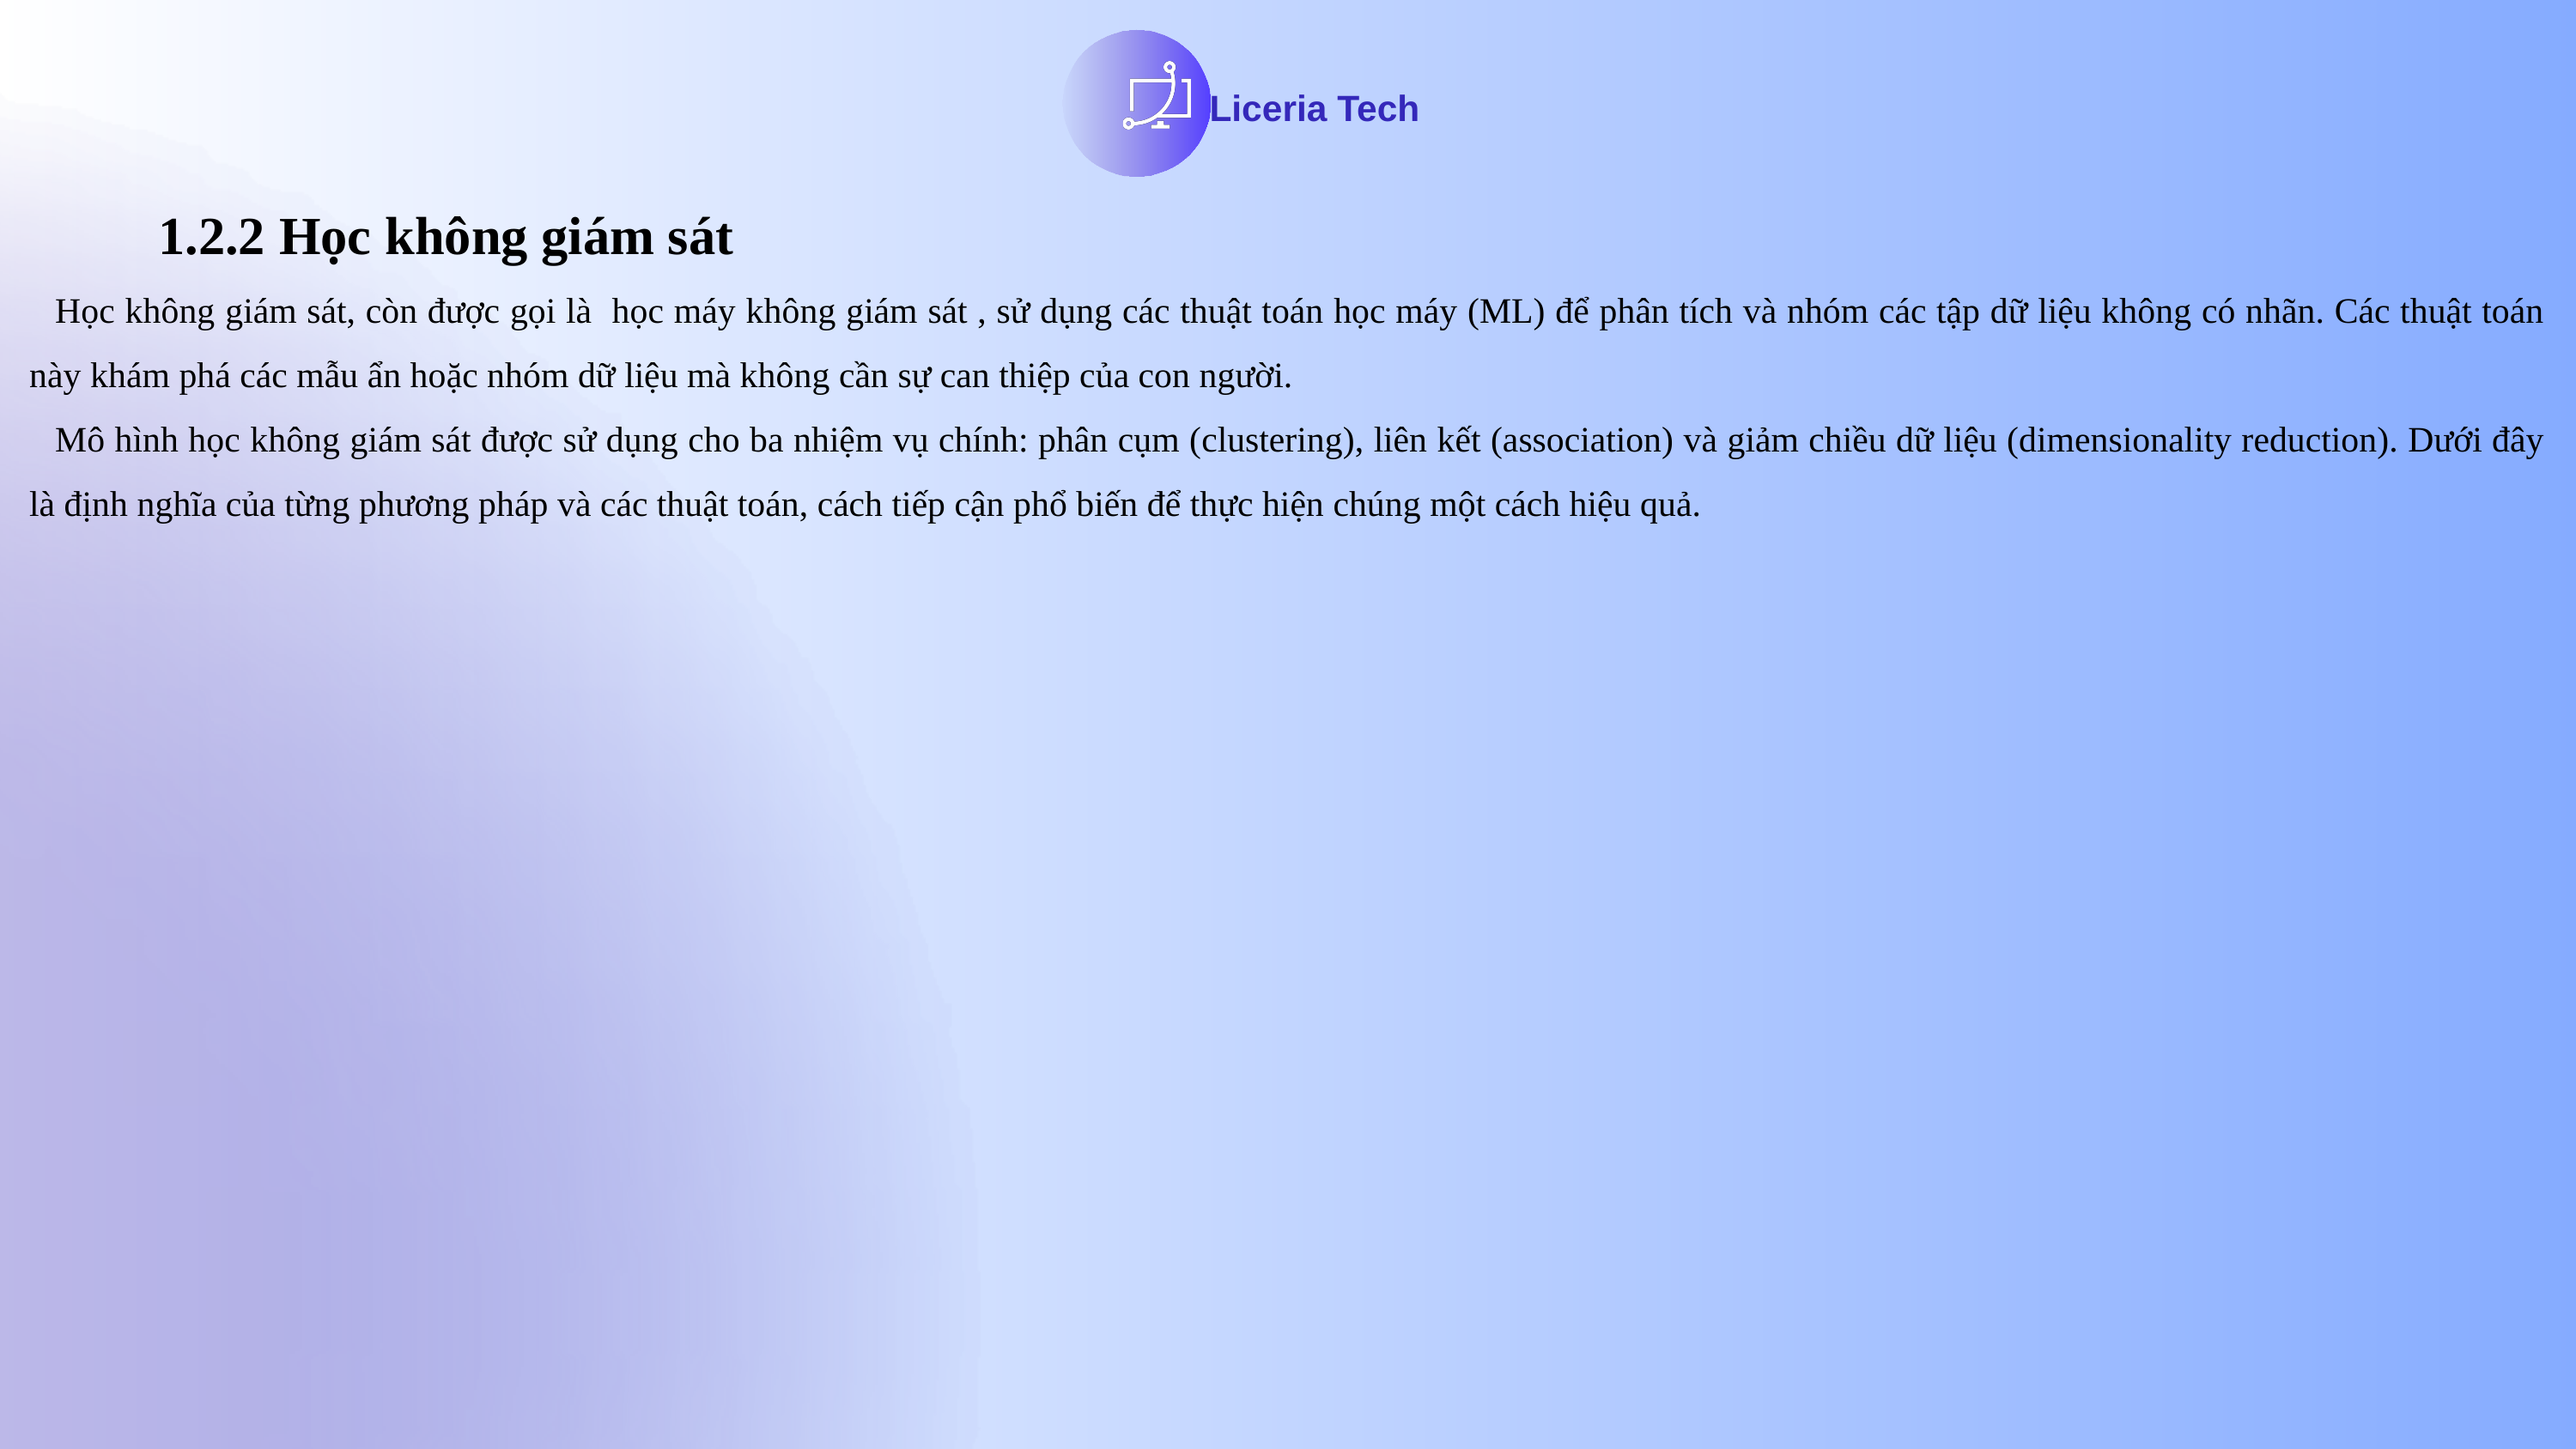

Liceria Tech
1.2.2 Học không giám sát
Học không giám sát, còn được gọi là  học máy không giám sát , sử dụng các thuật toán học máy (ML) để phân tích và nhóm các tập dữ liệu không có nhãn. Các thuật toán này khám phá các mẫu ẩn hoặc nhóm dữ liệu mà không cần sự can thiệp của con người.
Mô hình học không giám sát được sử dụng cho ba nhiệm vụ chính: phân cụm (clustering), liên kết (association) và giảm chiều dữ liệu (dimensionality reduction). Dưới đây là định nghĩa của từng phương pháp và các thuật toán, cách tiếp cận phổ biến để thực hiện chúng một cách hiệu quả.